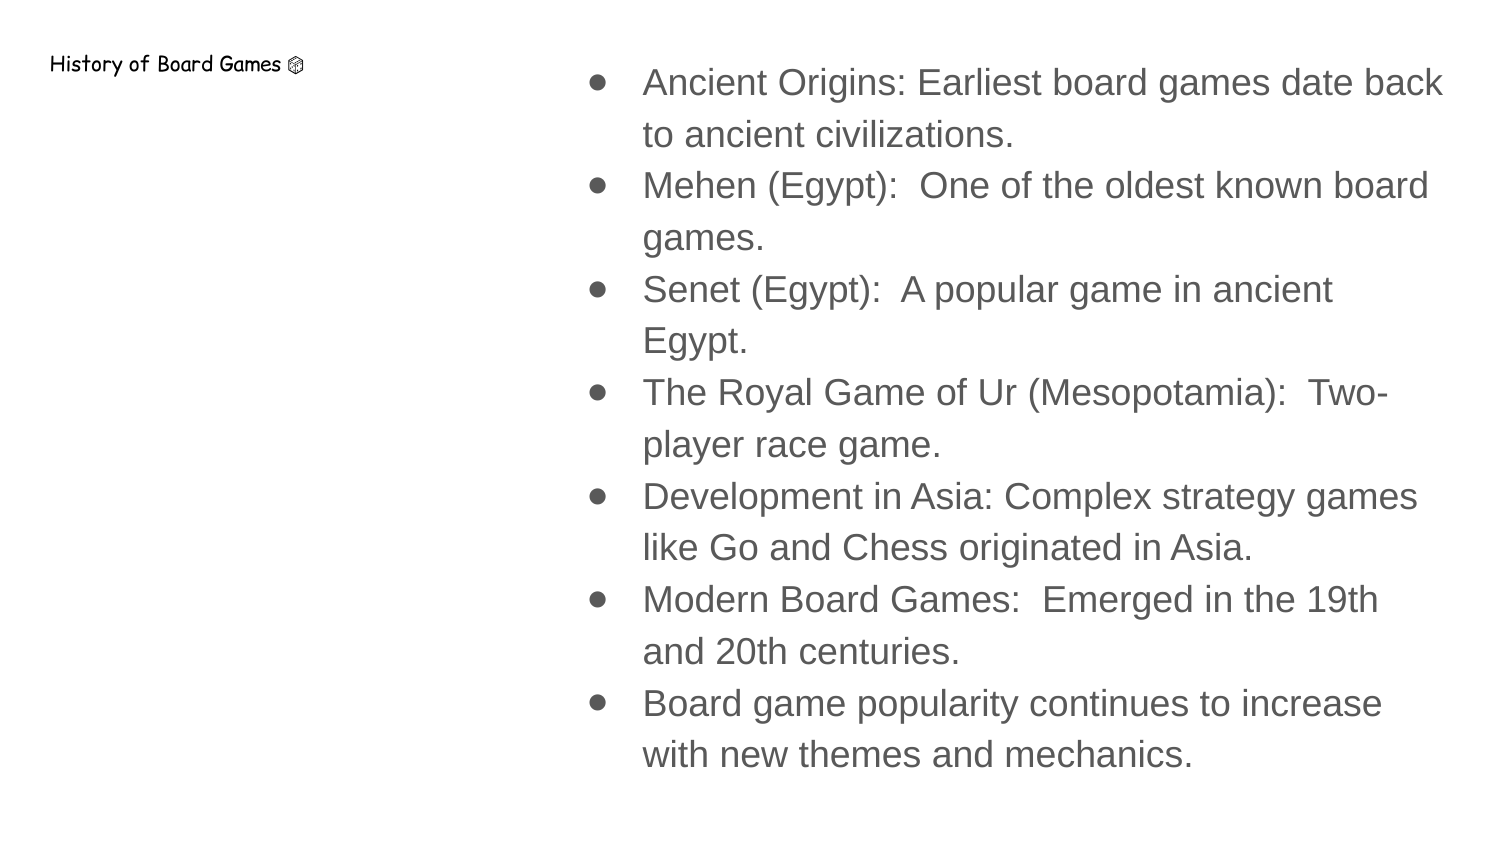

# History of Board Games 🎲
Ancient Origins: Earliest board games date back to ancient civilizations.
Mehen (Egypt):  One of the oldest known board games.
Senet (Egypt):  A popular game in ancient Egypt.
The Royal Game of Ur (Mesopotamia):  Two-player race game.
Development in Asia: Complex strategy games like Go and Chess originated in Asia.
Modern Board Games:  Emerged in the 19th and 20th centuries.
Board game popularity continues to increase with new themes and mechanics.